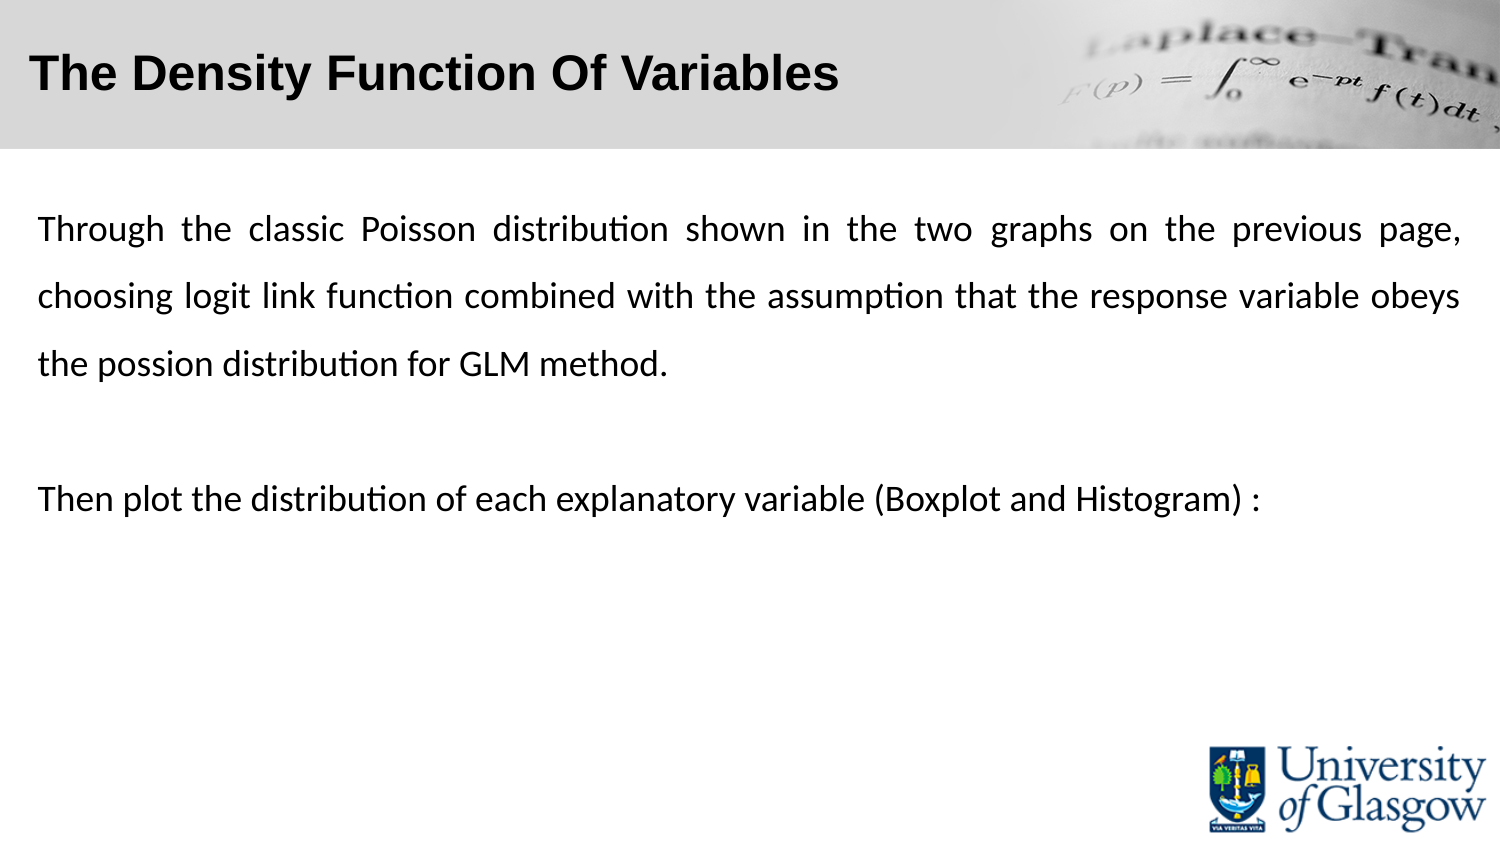

# The Density Function Of Variables
Through the classic Poisson distribution shown in the two graphs on the previous page, choosing logit link function combined with the assumption that the response variable obeys the possion distribution for GLM method.

Then plot the distribution of each explanatory variable (Boxplot and Histogram) :